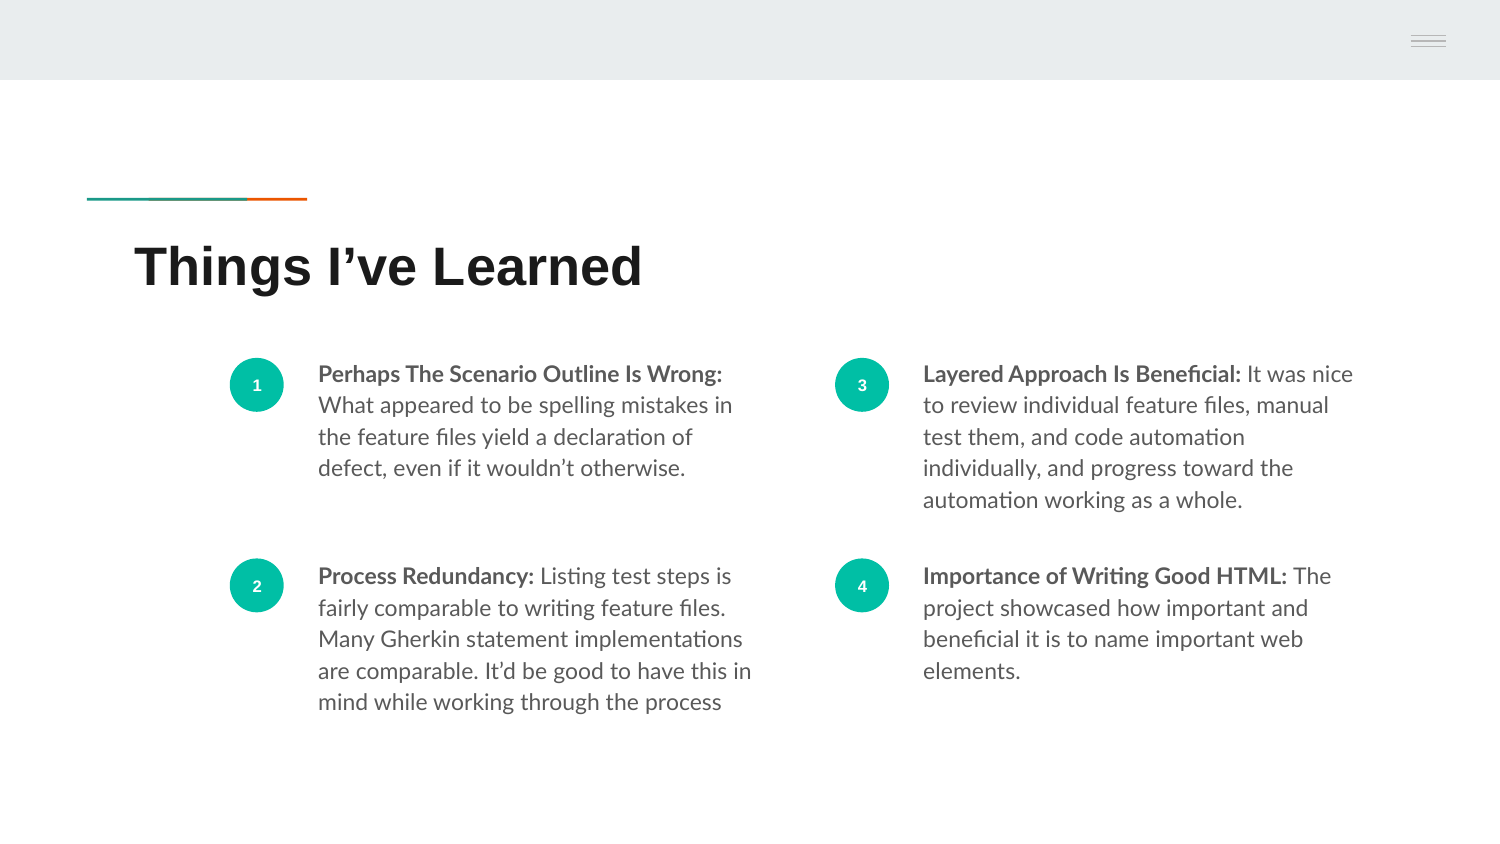

# Things I’ve Learned
Perhaps The Scenario Outline Is Wrong: What appeared to be spelling mistakes in the feature files yield a declaration of defect, even if it wouldn’t otherwise.
Layered Approach Is Beneficial: It was nice to review individual feature files, manual test them, and code automation individually, and progress toward the automation working as a whole.
1
3
Process Redundancy: Listing test steps is fairly comparable to writing feature files. Many Gherkin statement implementations are comparable. It’d be good to have this in mind while working through the process
Importance of Writing Good HTML: The project showcased how important and beneficial it is to name important web elements.
2
4